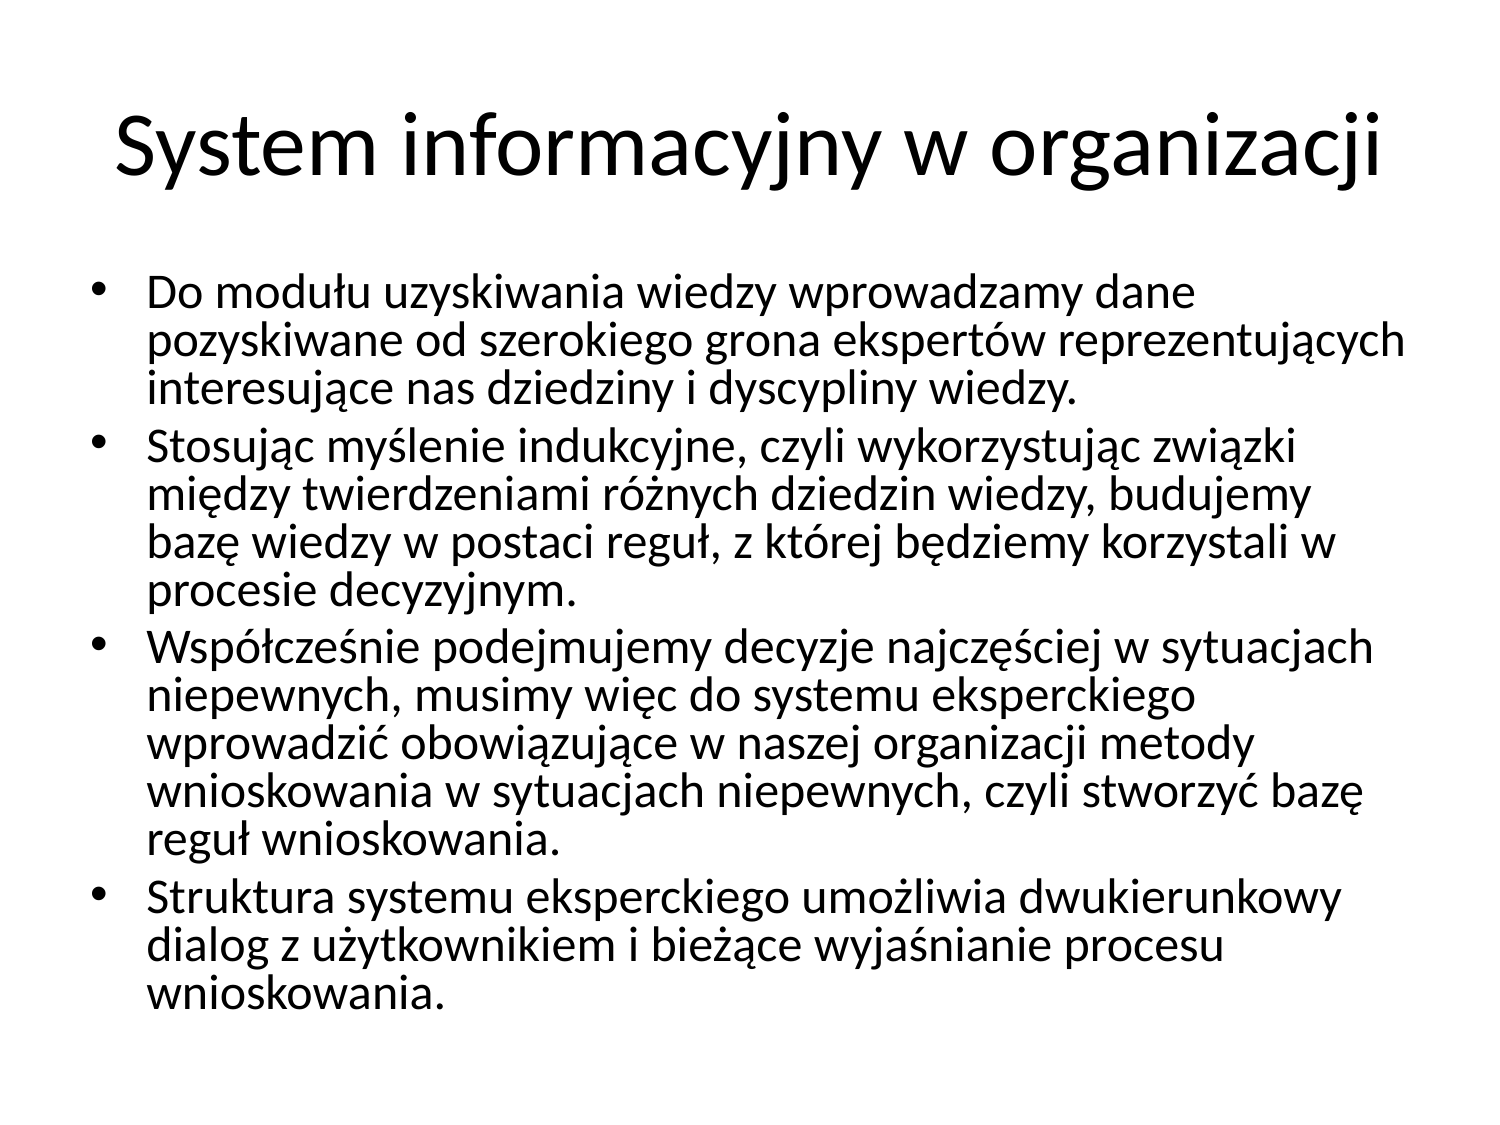

# System informacyjny w organizacji
Do modułu uzyskiwania wiedzy wprowadzamy dane pozyskiwane od szerokiego grona ekspertów reprezentujących interesujące nas dziedziny i dyscypliny wiedzy.
Stosując myślenie indukcyjne, czyli wykorzystując związki między twierdzeniami różnych dziedzin wiedzy, budujemy bazę wiedzy w postaci reguł, z której będziemy korzystali w procesie decyzyjnym.
Współcześnie podejmujemy decyzje najczęściej w sytuacjach niepewnych, musimy więc do systemu eksperckiego wprowadzić obowiązujące w naszej organizacji metody wnioskowania w sytuacjach niepewnych, czyli stworzyć bazę reguł wnioskowania.
Struktura systemu eksperckiego umożliwia dwukierunkowy dialog z użytkownikiem i bieżące wyjaśnianie procesu wnioskowania.